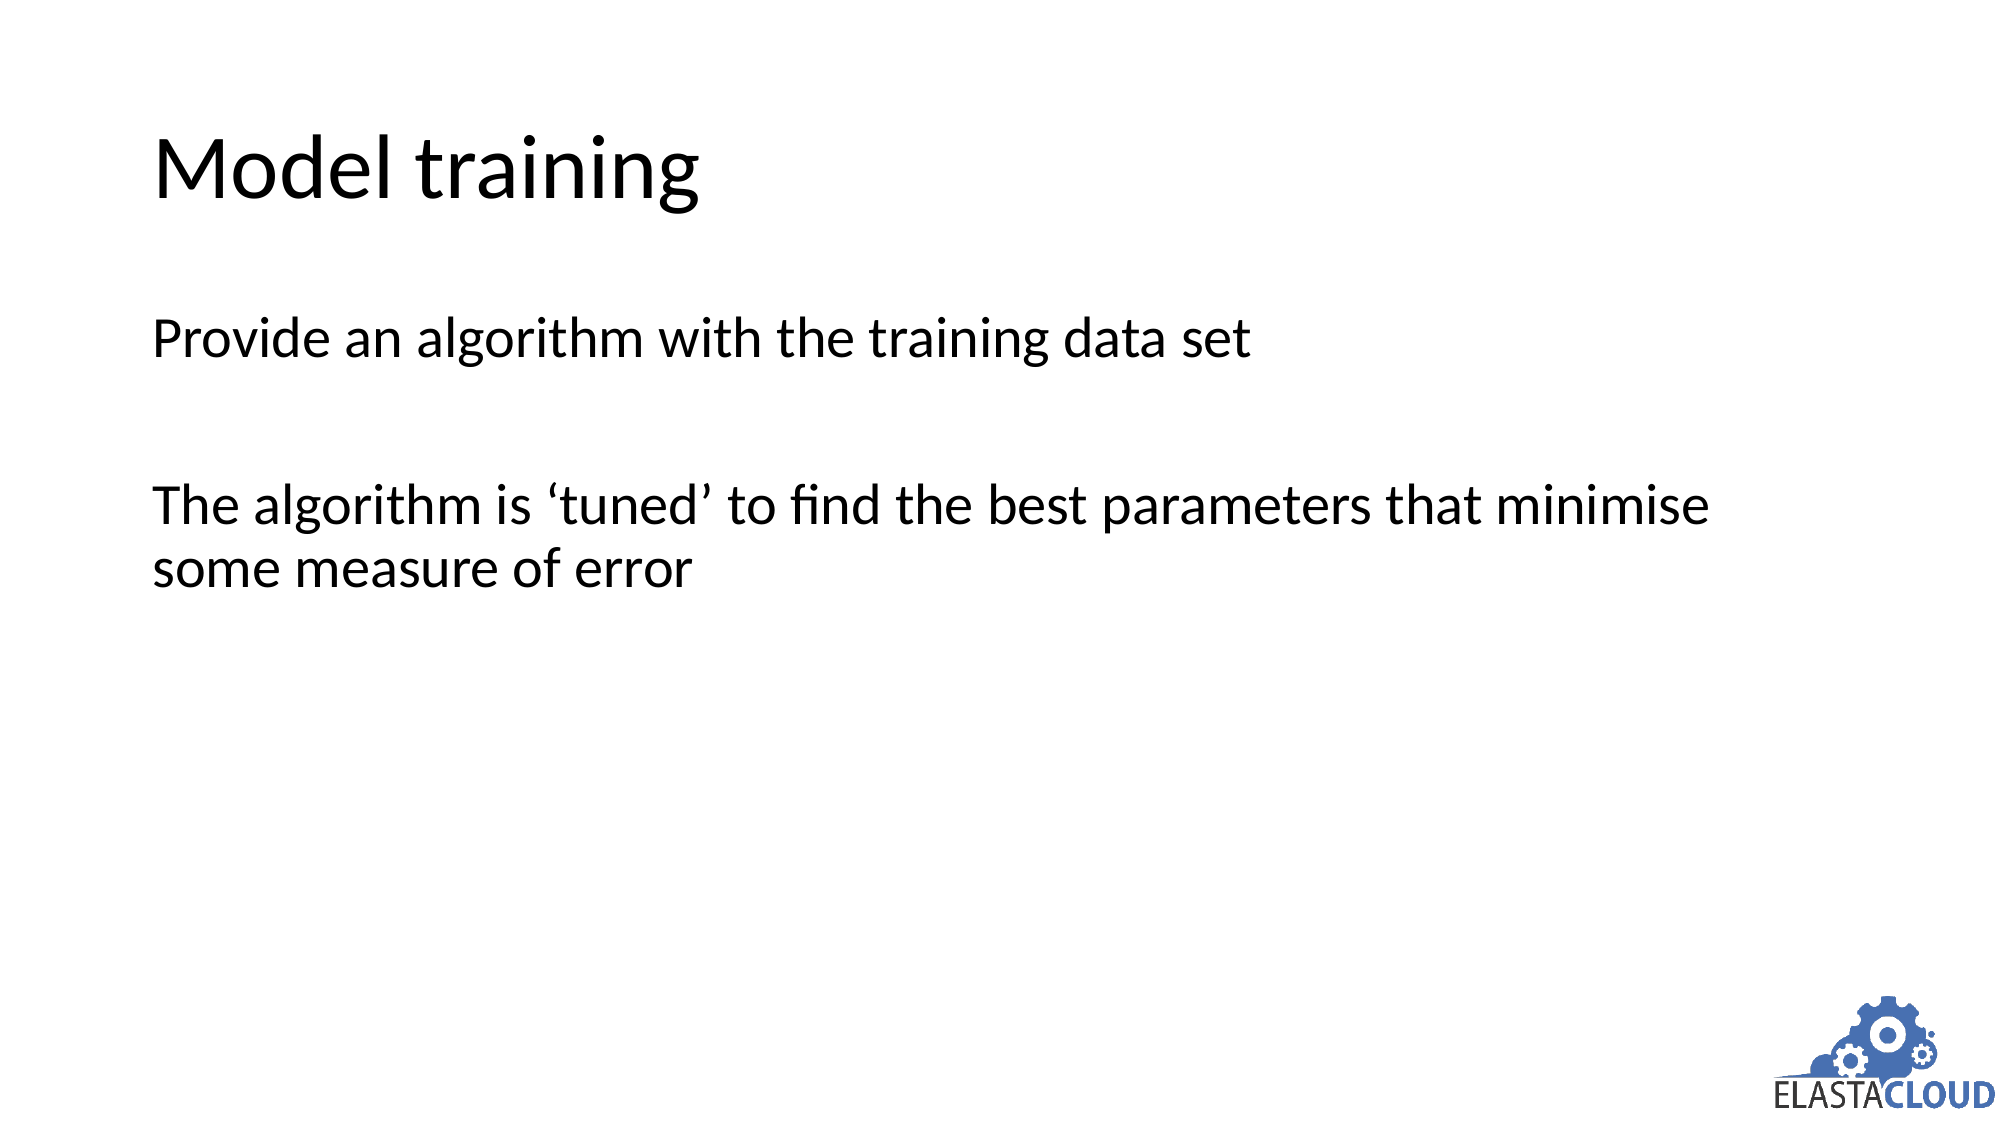

# Model training
Provide an algorithm with the training data set

The algorithm is ‘tuned’ to find the best parameters that minimise some measure of error